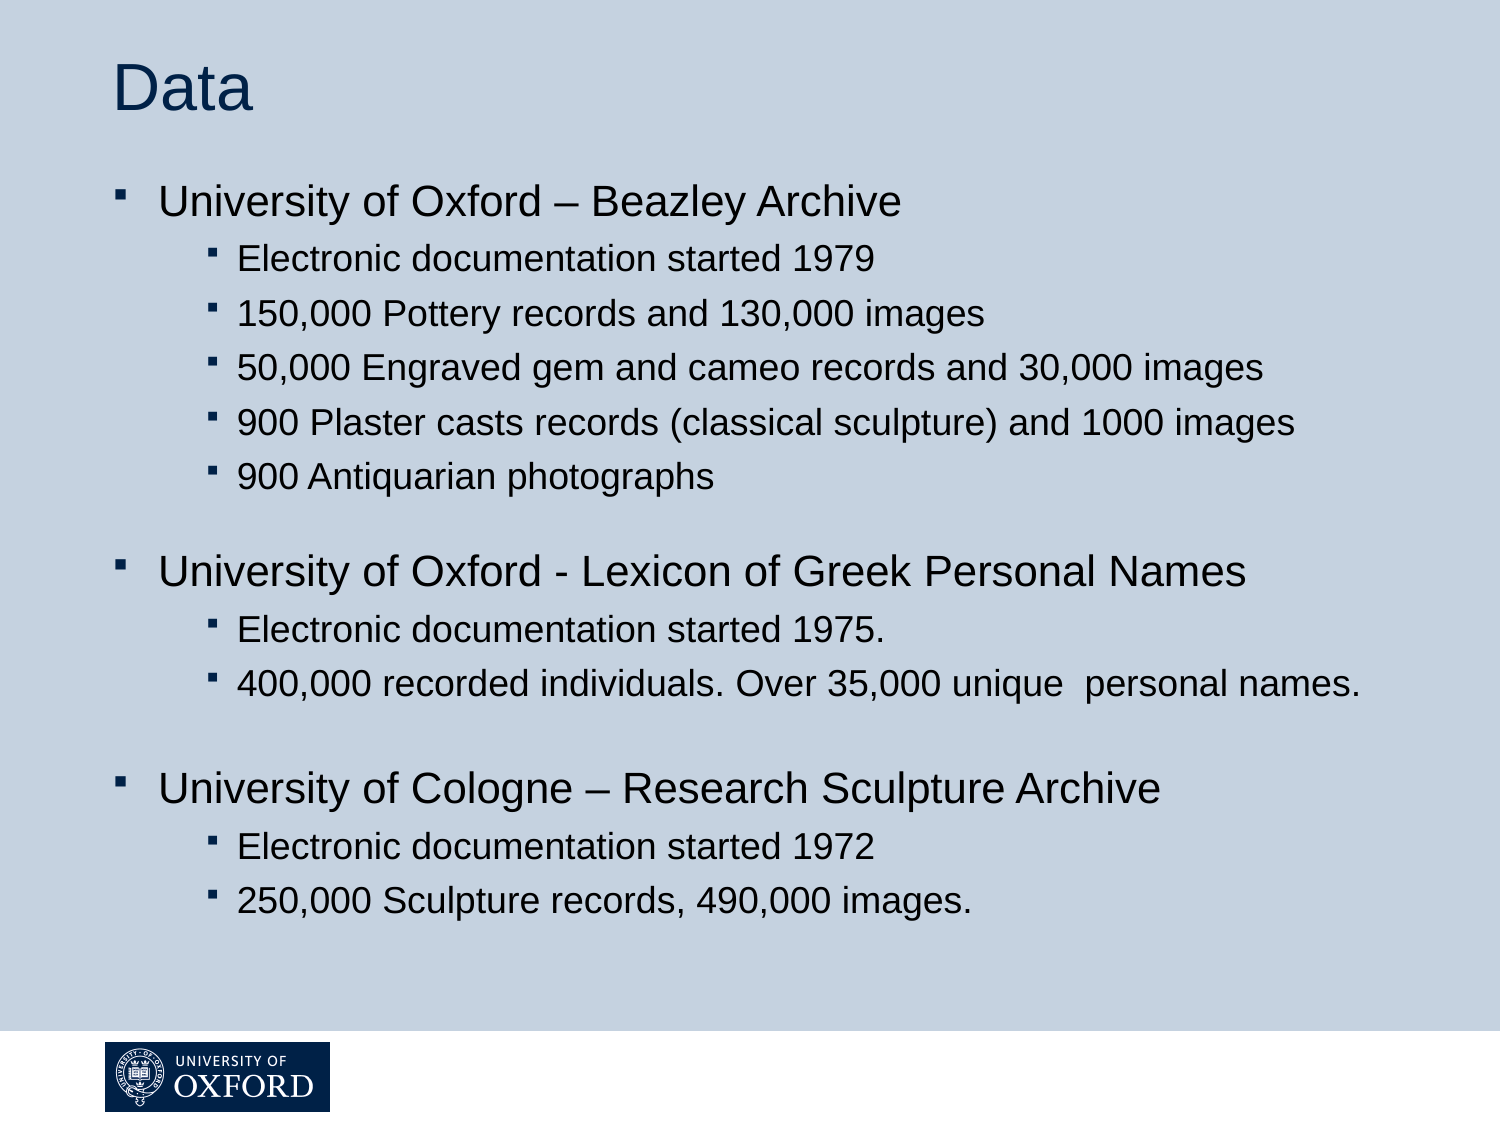

Data
University of Oxford – Beazley Archive
Electronic documentation started 1979
150,000 Pottery records and 130,000 images
50,000 Engraved gem and cameo records and 30,000 images
900 Plaster casts records (classical sculpture) and 1000 images
900 Antiquarian photographs

University of Oxford - Lexicon of Greek Personal Names
Electronic documentation started 1975.
400,000 recorded individuals. Over 35,000 unique  personal names.

University of Cologne – Research Sculpture Archive
Electronic documentation started 1972
250,000 Sculpture records, 490,000 images.